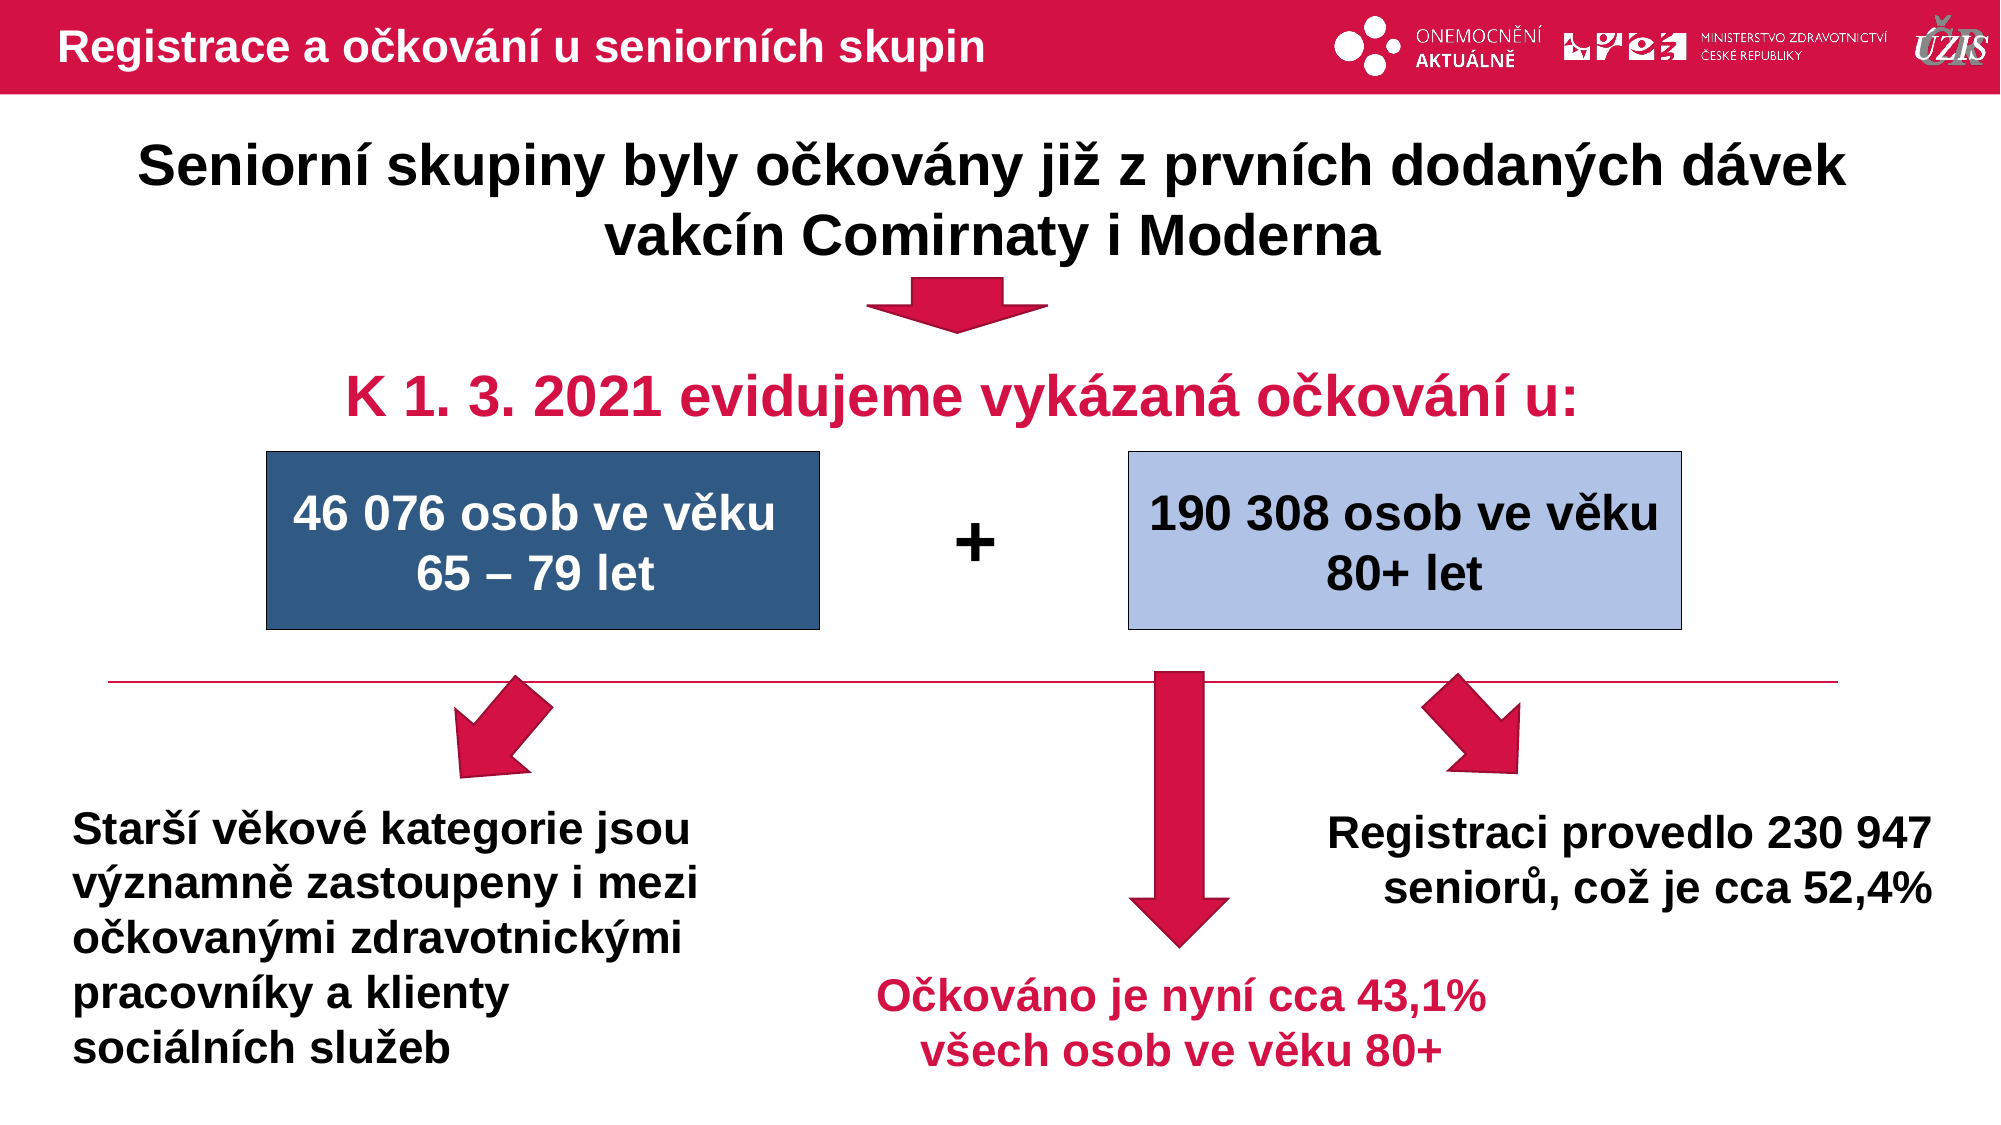

# Registrace a očkování u seniorních skupin
Seniorní skupiny byly očkovány již z prvních dodaných dávek vakcín Comirnaty i Moderna

K 1. 3. 2021 evidujeme vykázaná očkování u:
46 076 osob ve věku
65 – 79 let
190 308 osob ve věku
80+ let
+

Starší věkové kategorie jsou významně zastoupeny i mezi očkovanými zdravotnickými pracovníky a klienty sociálních služeb
Registraci provedlo 230 947
 seniorů, což je cca 52,4%
Očkováno je nyní cca 43,1%
všech osob ve věku 80+